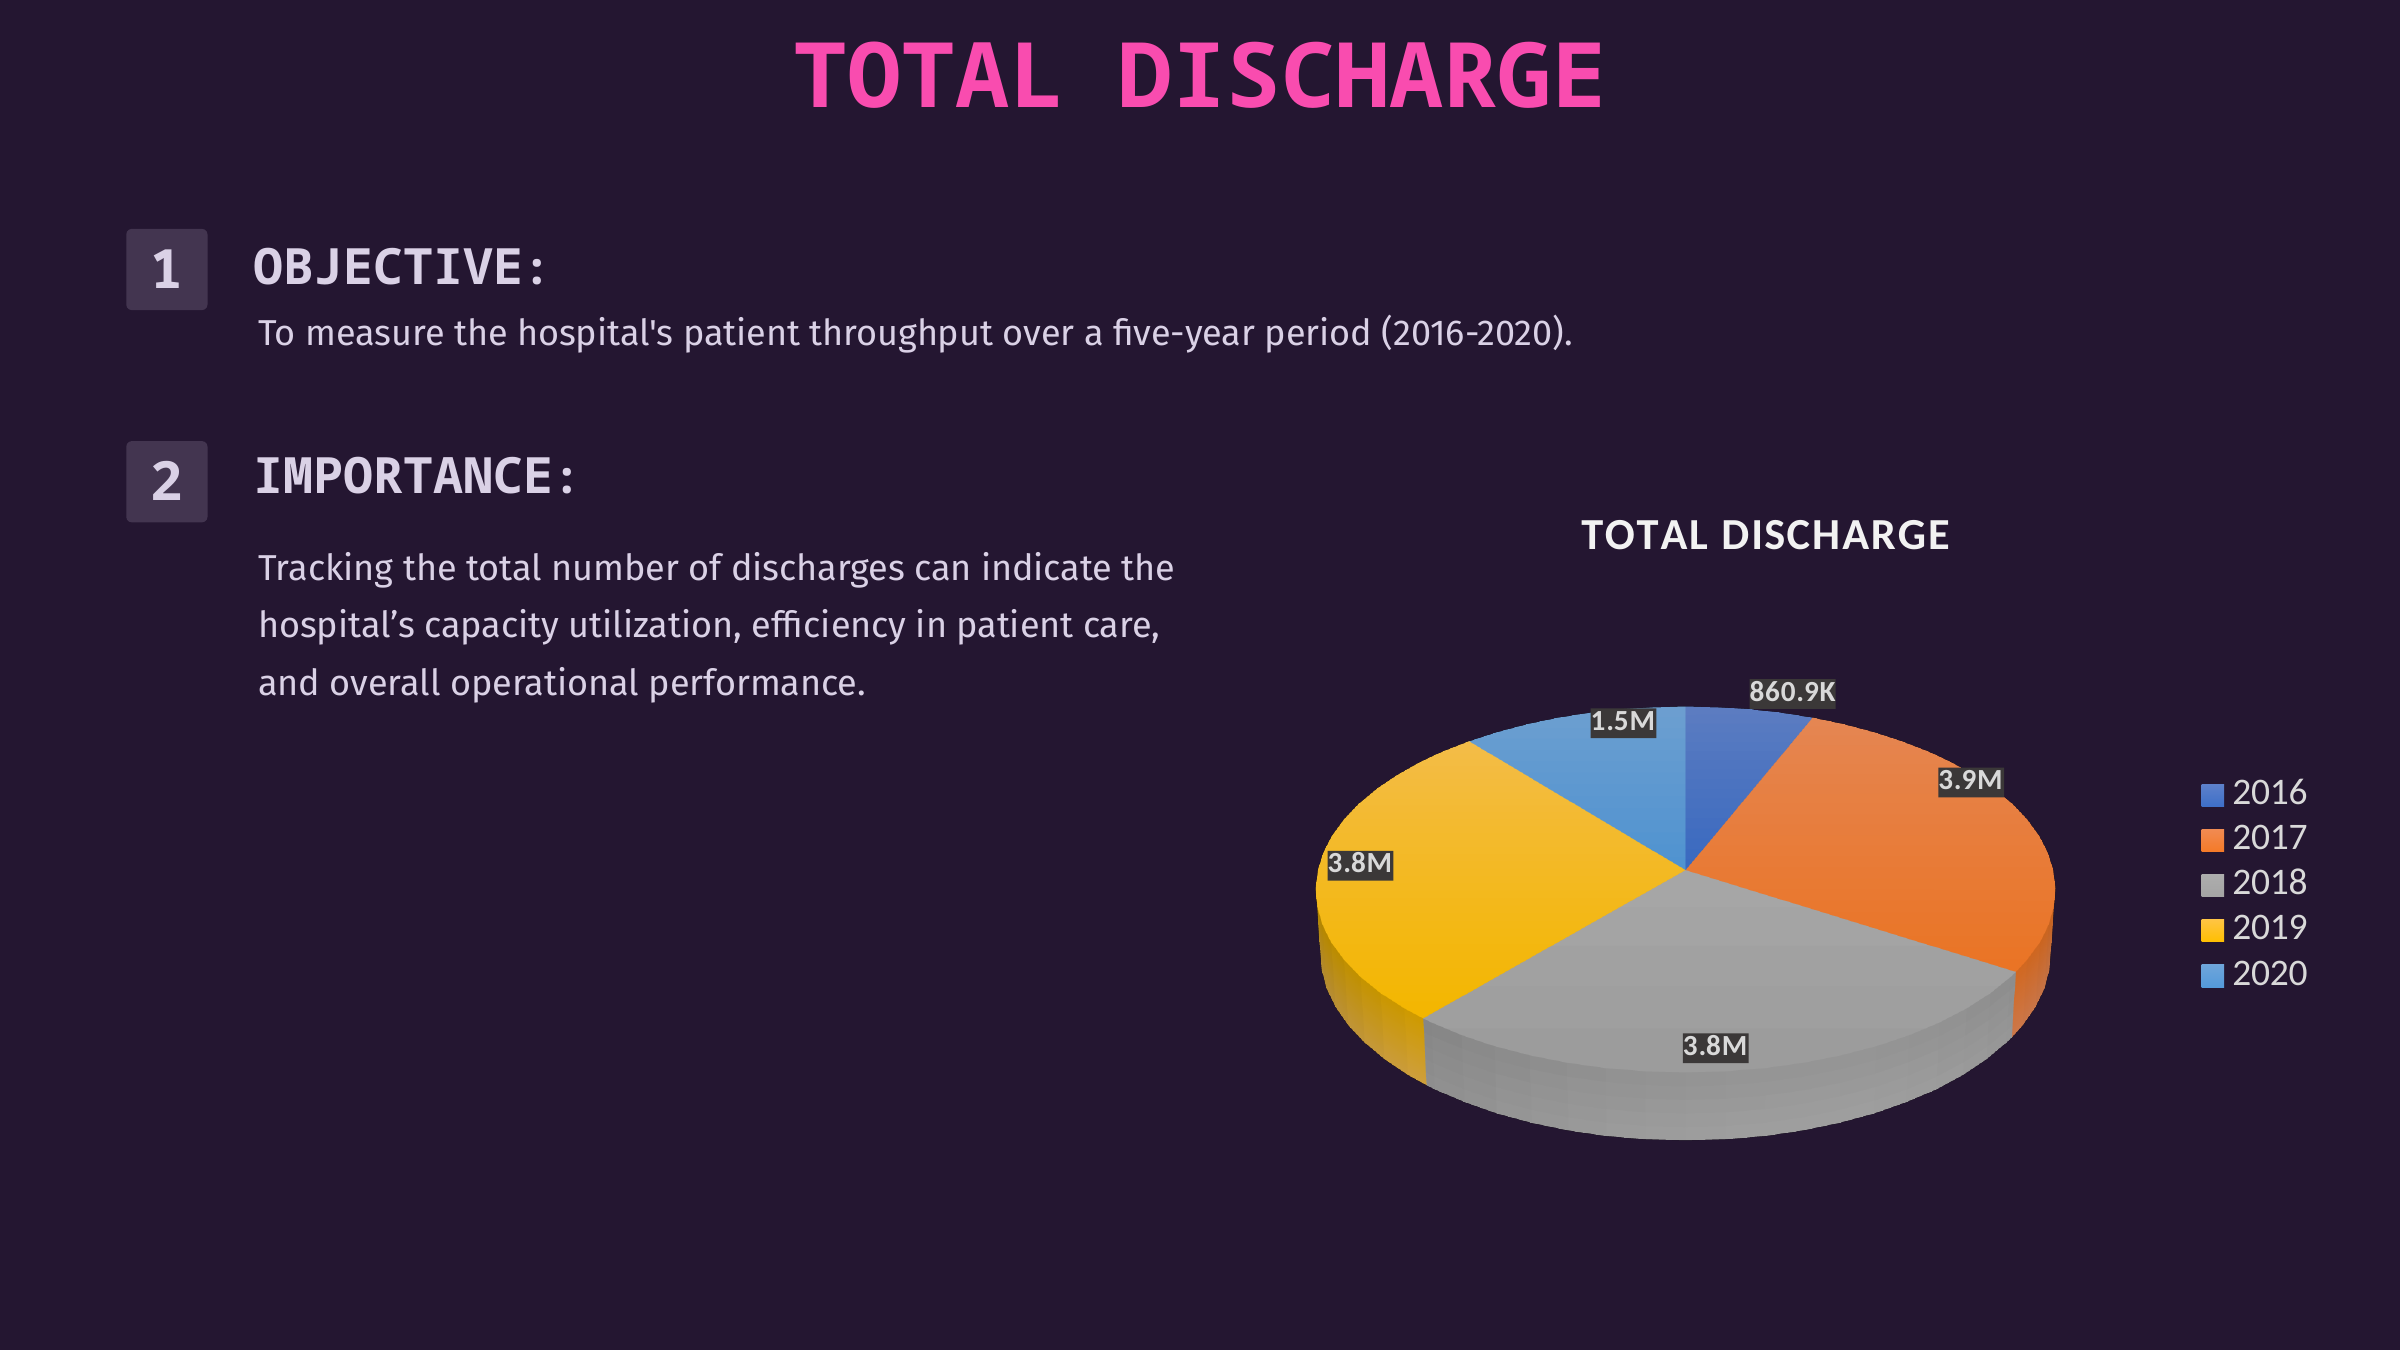

TOTAL DISCHARGE
TOTAL DISCHARGE

[unsupported chart]

OBJECTIVE:
1
To measure the hospital's patient throughput over a five-year period (2016-2020).

IMPORTANCE:

2

[unsupported chart]

Tracking the total number of discharges can indicate the
hospital’s capacity utilization, efficiency in patient care,
and overall operational performance.